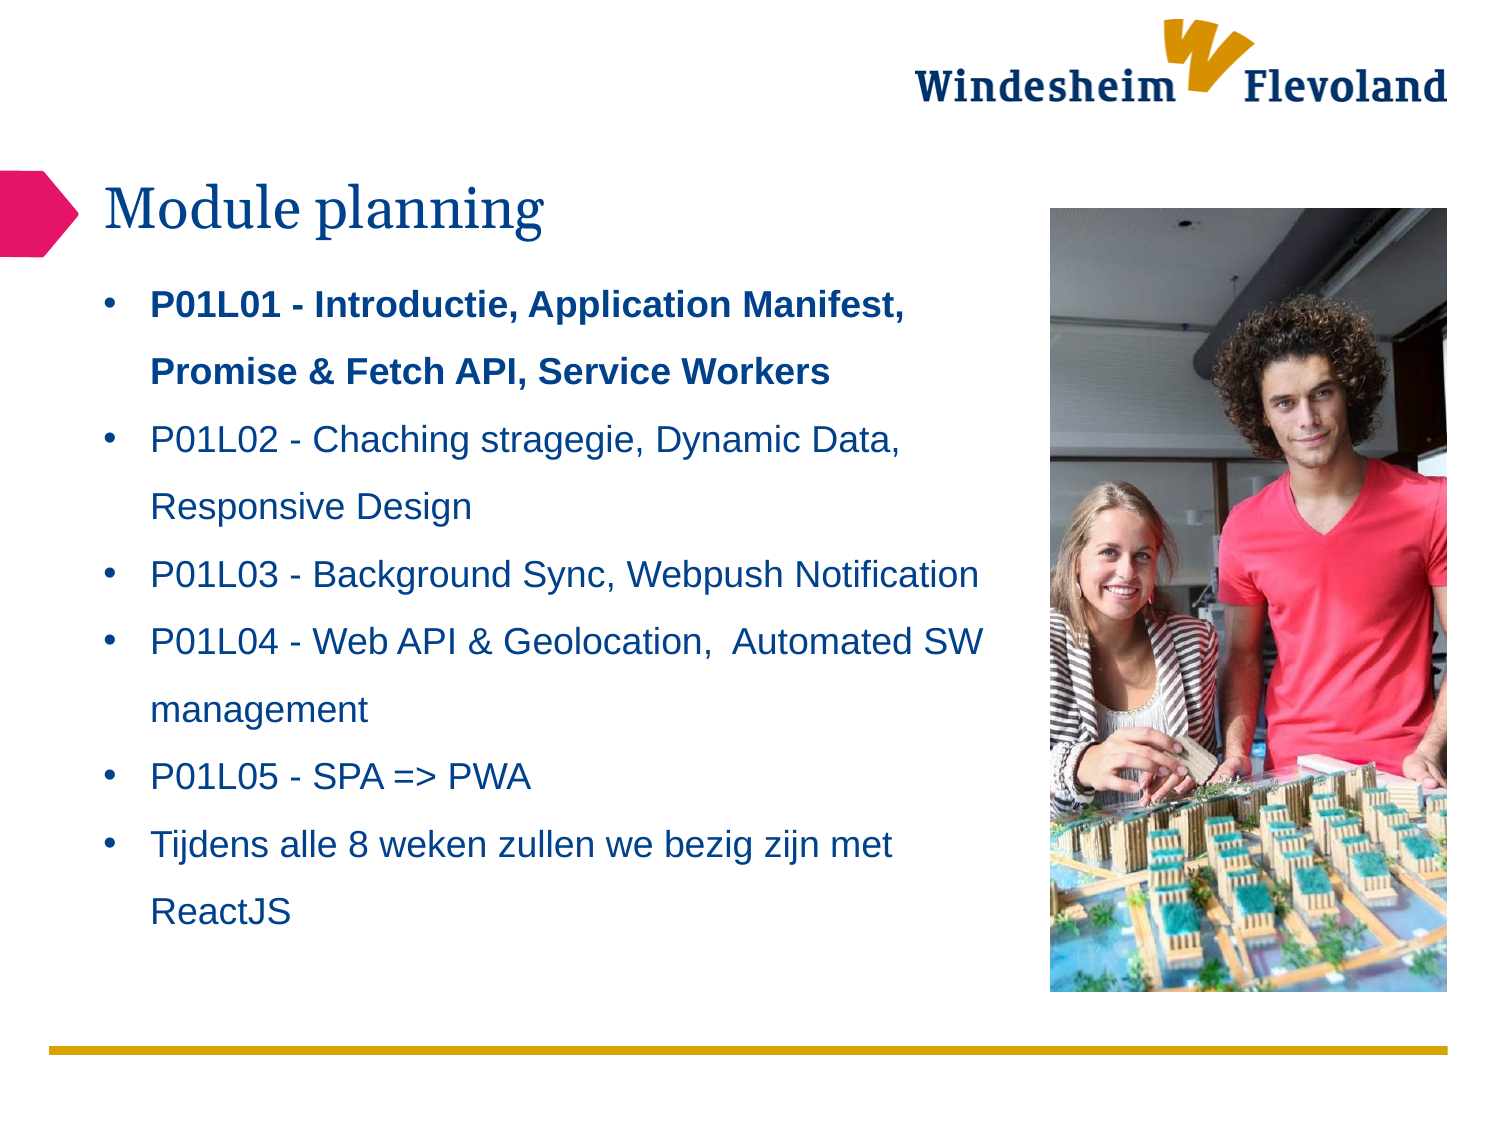

# Module planning
P01L01 - Introductie, Application Manifest, Promise & Fetch API, Service Workers
P01L02 - Chaching stragegie, Dynamic Data, Responsive Design
P01L03 - Background Sync, Webpush Notification
P01L04 - Web API & Geolocation,  Automated SW management
P01L05 - SPA => PWA
Tijdens alle 8 weken zullen we bezig zijn met ReactJS